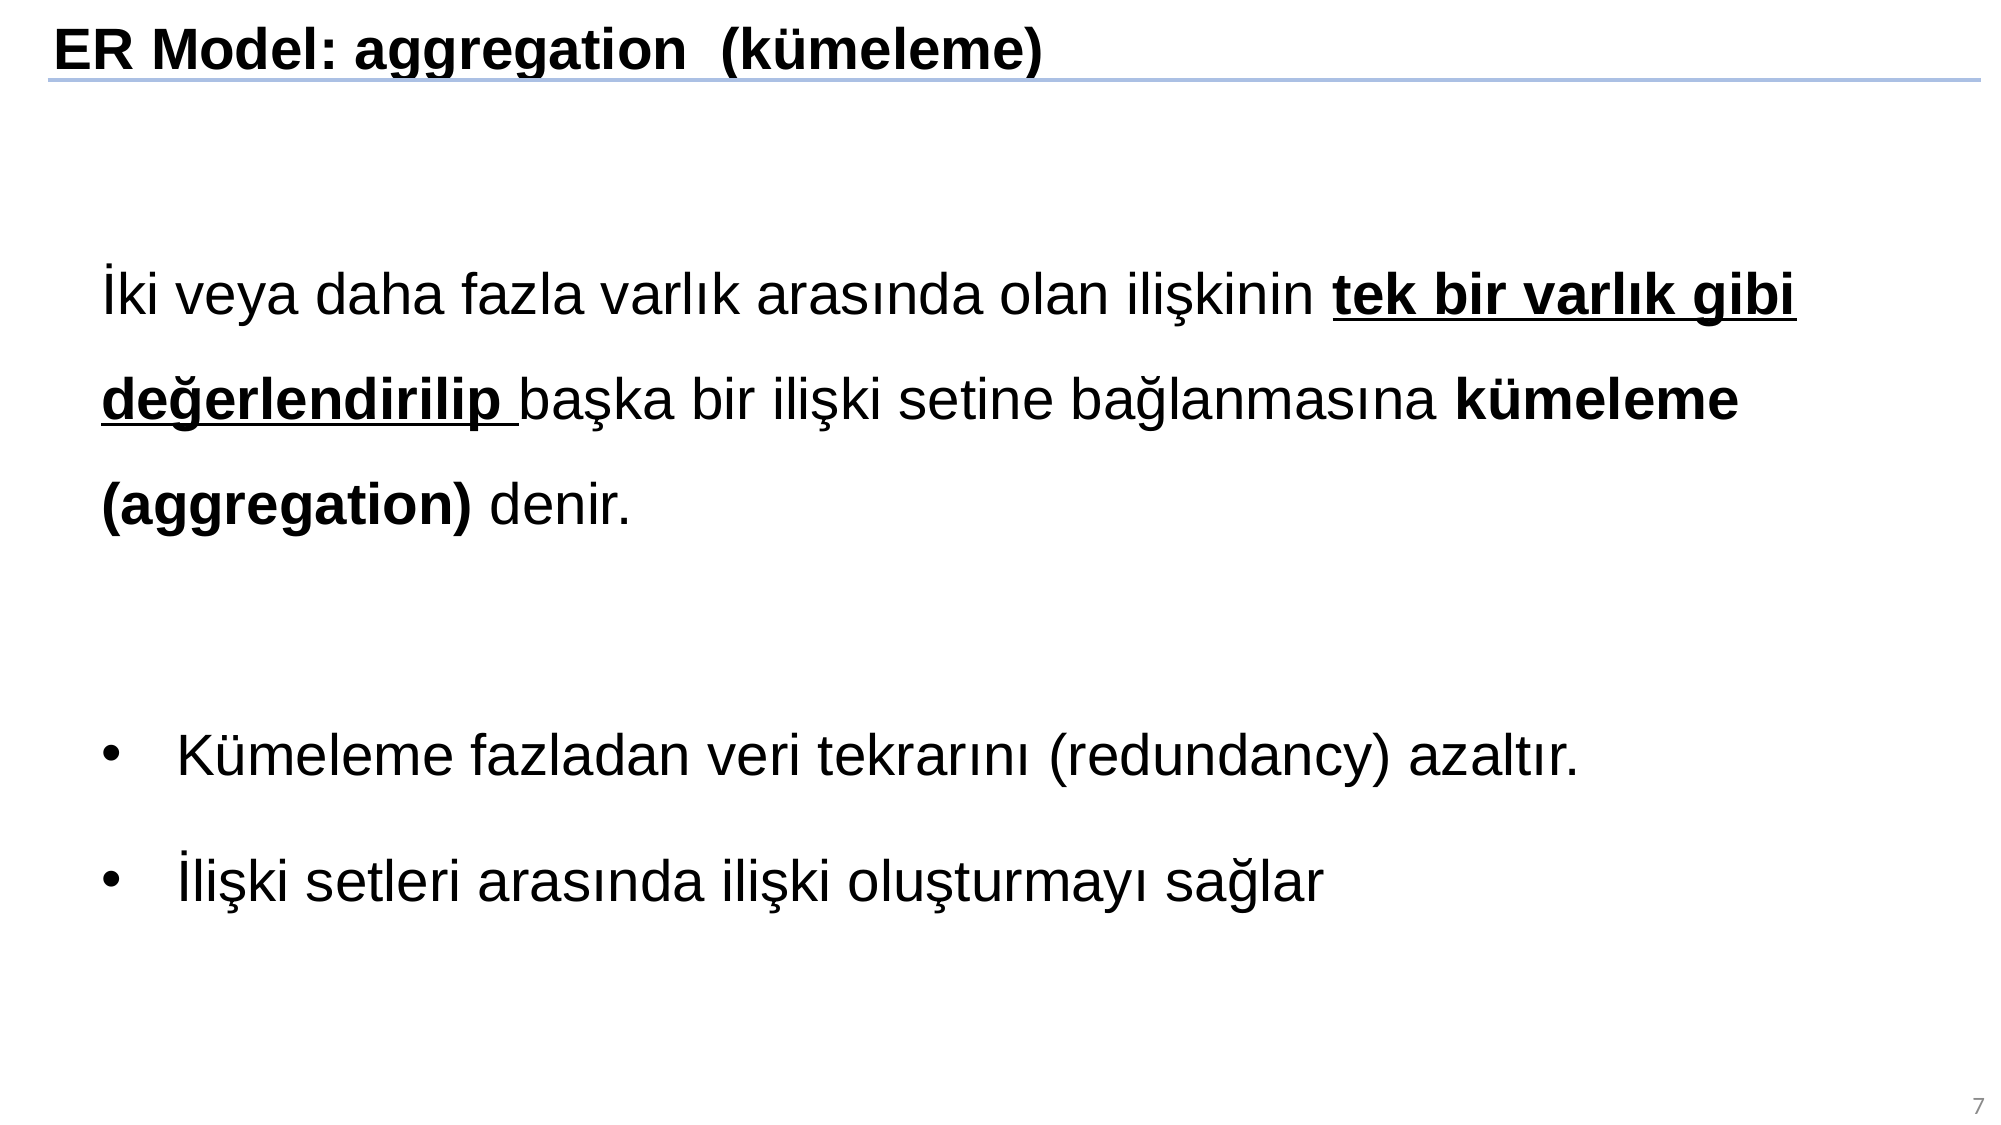

ER Model: aggregation  (kümeleme)
İki veya daha fazla varlık arasında olan ilişkinin tek bir varlık gibi değerlendirilip başka bir ilişki setine bağlanmasına kümeleme (aggregation) denir.

Kümeleme fazladan veri tekrarını (redundancy) azaltır.
İlişki setleri arasında ilişki oluşturmayı sağlar
7